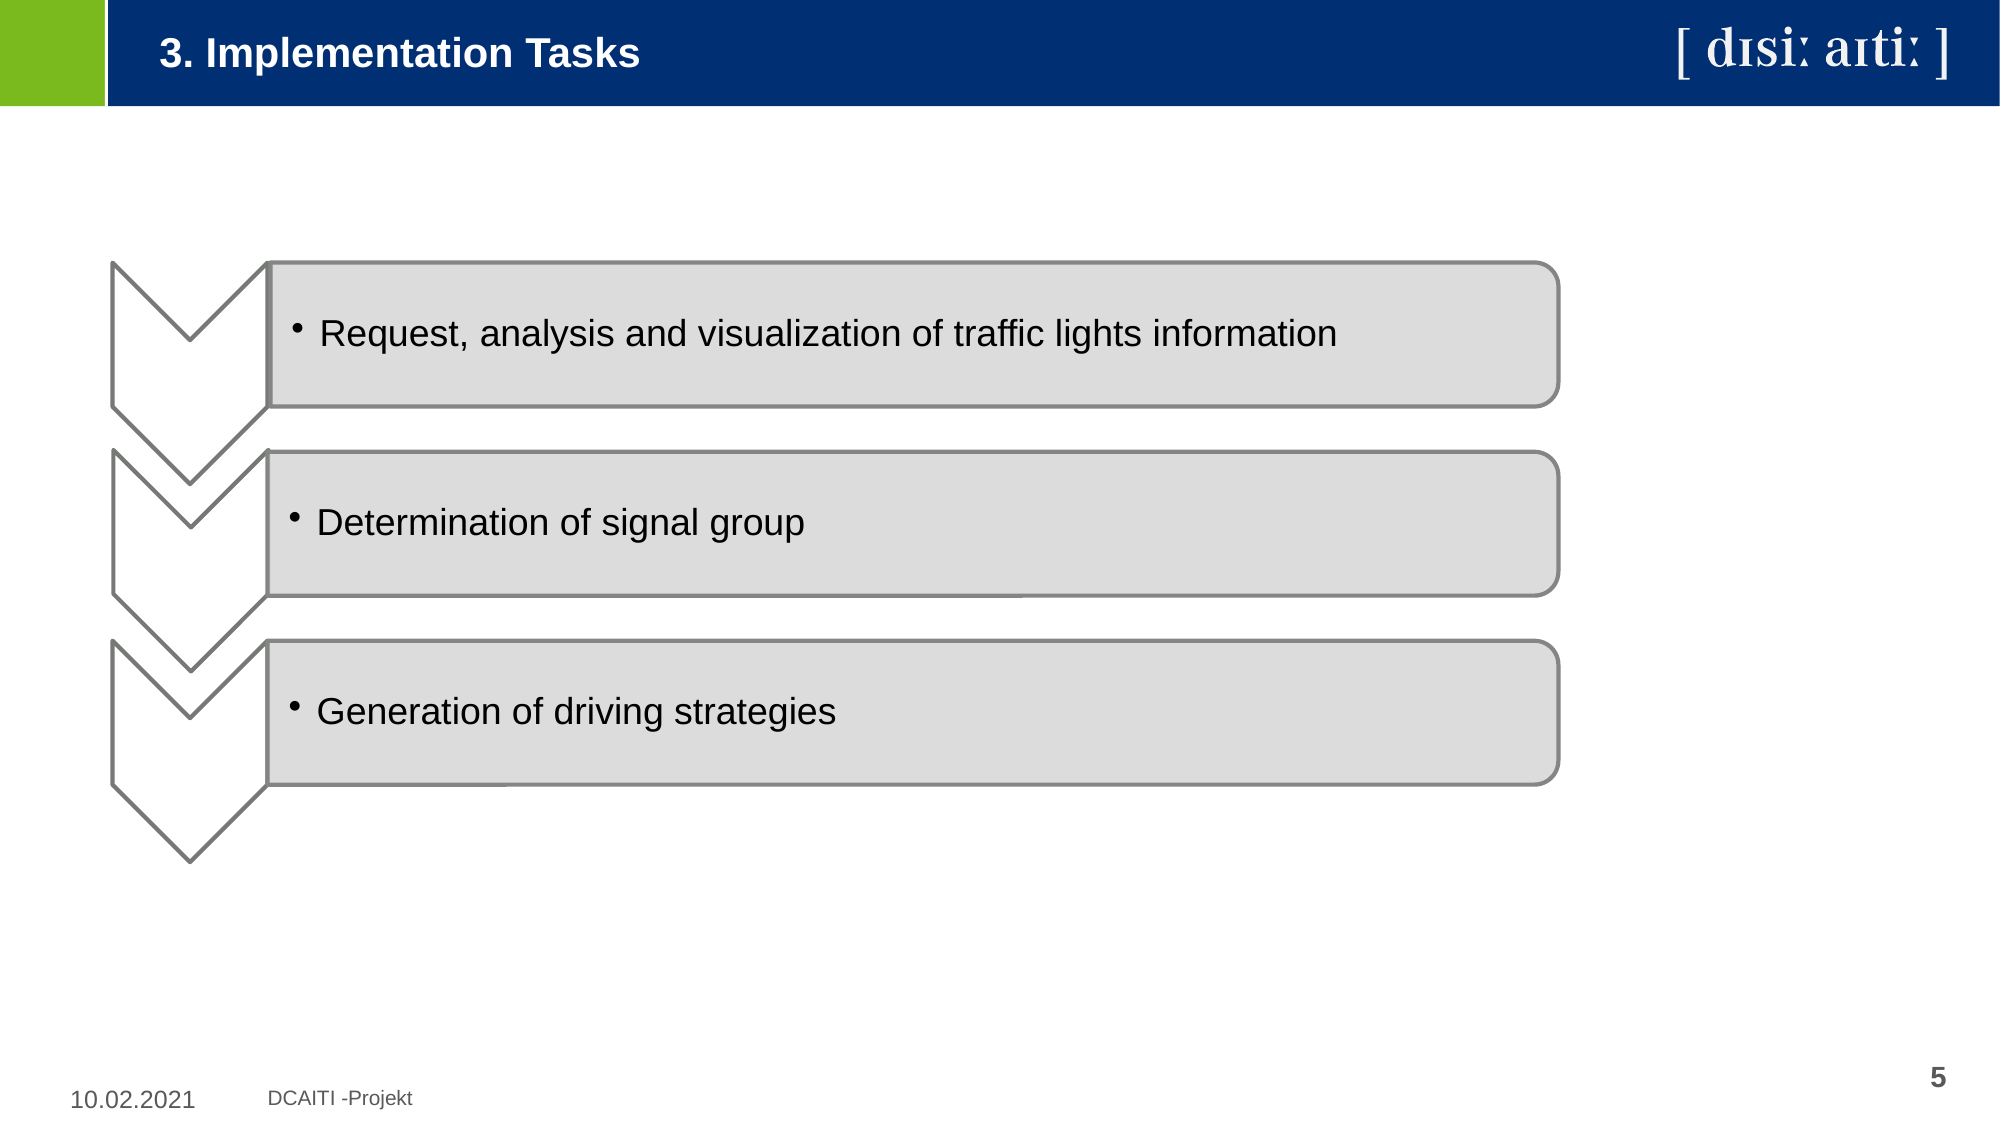

3. Implementation Tasks

Request, analysis and visualization of traffic lights information

Determination of signal group

Generation of driving strategies
5
10.02.2021
DCAITI -Projekt